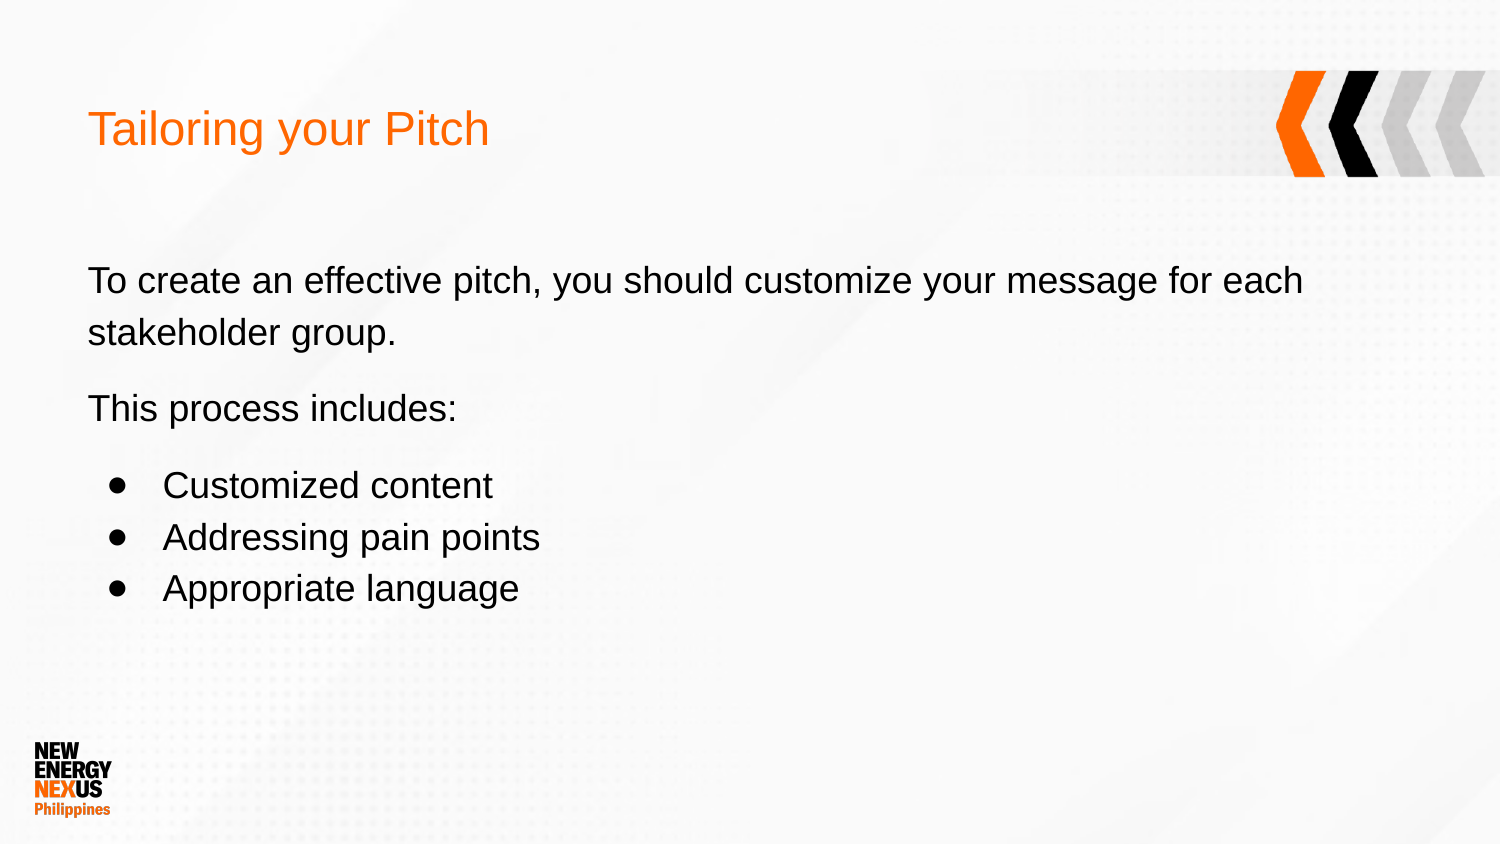

# Tailoring your Pitch
To create an effective pitch, you should customize your message for each stakeholder group.
This process includes:
Customized content
Addressing pain points
Appropriate language